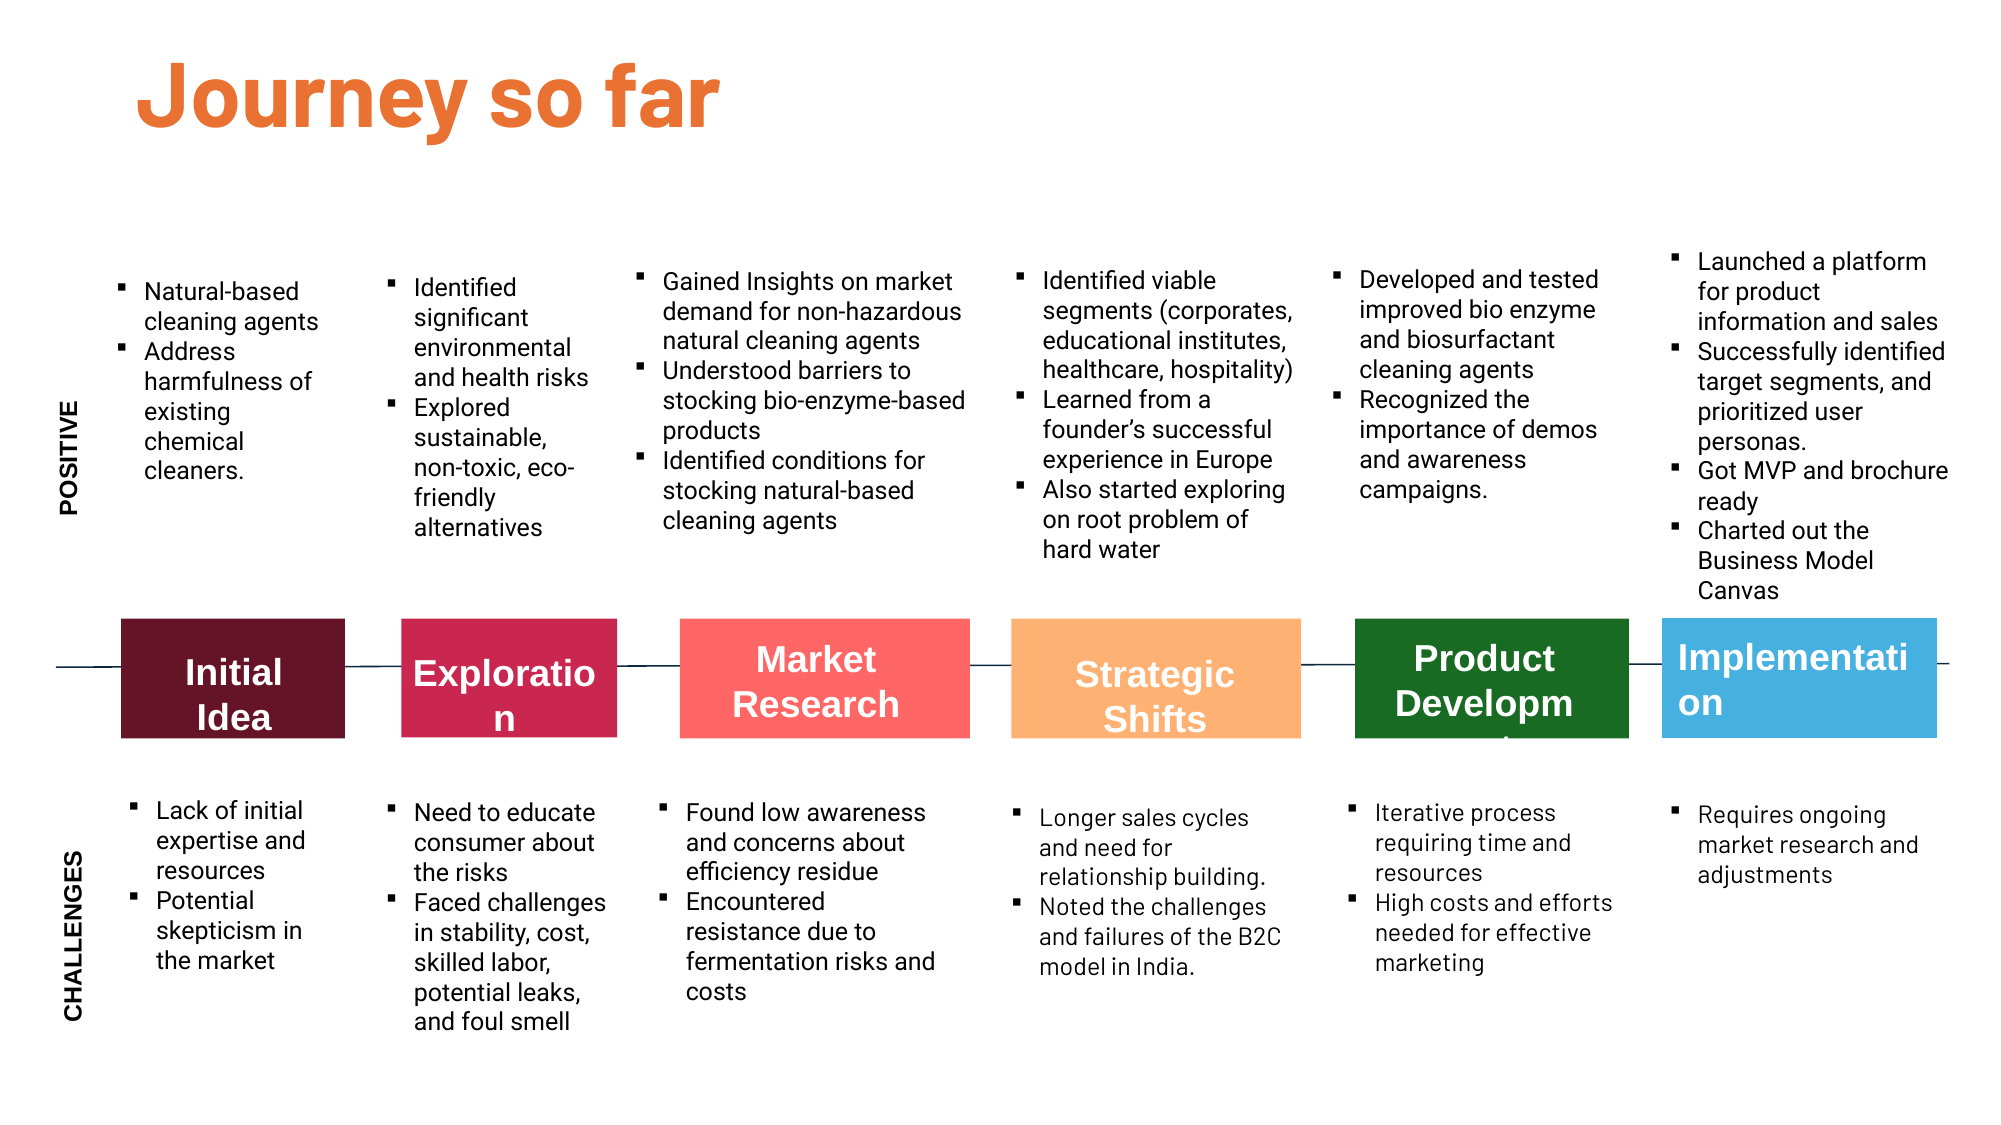

Journey so far
Natural-based cleaning agents
Address harmfulness of existing chemical cleaners.
Developed and tested improved bio enzyme and biosurfactant cleaning agents
Recognized the importance of demos and awareness campaigns.
Gained Insights on market demand for non-hazardous natural cleaning agents
Understood barriers to stocking bio-enzyme-based products
Identified conditions for stocking natural-based cleaning agents
Launched a platform for product information and sales
Successfully identified target segments, and prioritized user personas.
Got MVP and brochure ready
Charted out the Business Model  Canvas
Identified significant environmental and health risks
Explored sustainable, non-toxic, eco-friendly alternatives
Identified viable segments (corporates, educational institutes, healthcare, hospitality)
Learned from a founder’s successful experience in Europe
Also started exploring on root problem of hard water
POSITIVE

Product Development
Market Research
Initial Idea
Exploration
Strategic Shifts
Implementation
Requires ongoing market research and adjustments
Lack of initial expertise and resources
Potential skepticism in the market
Iterative process requiring time and resources
High costs and efforts needed for effective marketing
Longer sales cycles and need for relationship building.
Noted the challenges and failures of the B2C model in India.
Found low awareness and concerns about efficiency residue
Encountered resistance due to fermentation risks and costs
Need to educate consumer about the risks
Faced challenges in stability, cost, skilled labor, potential leaks, and foul smell
CHALLENGES